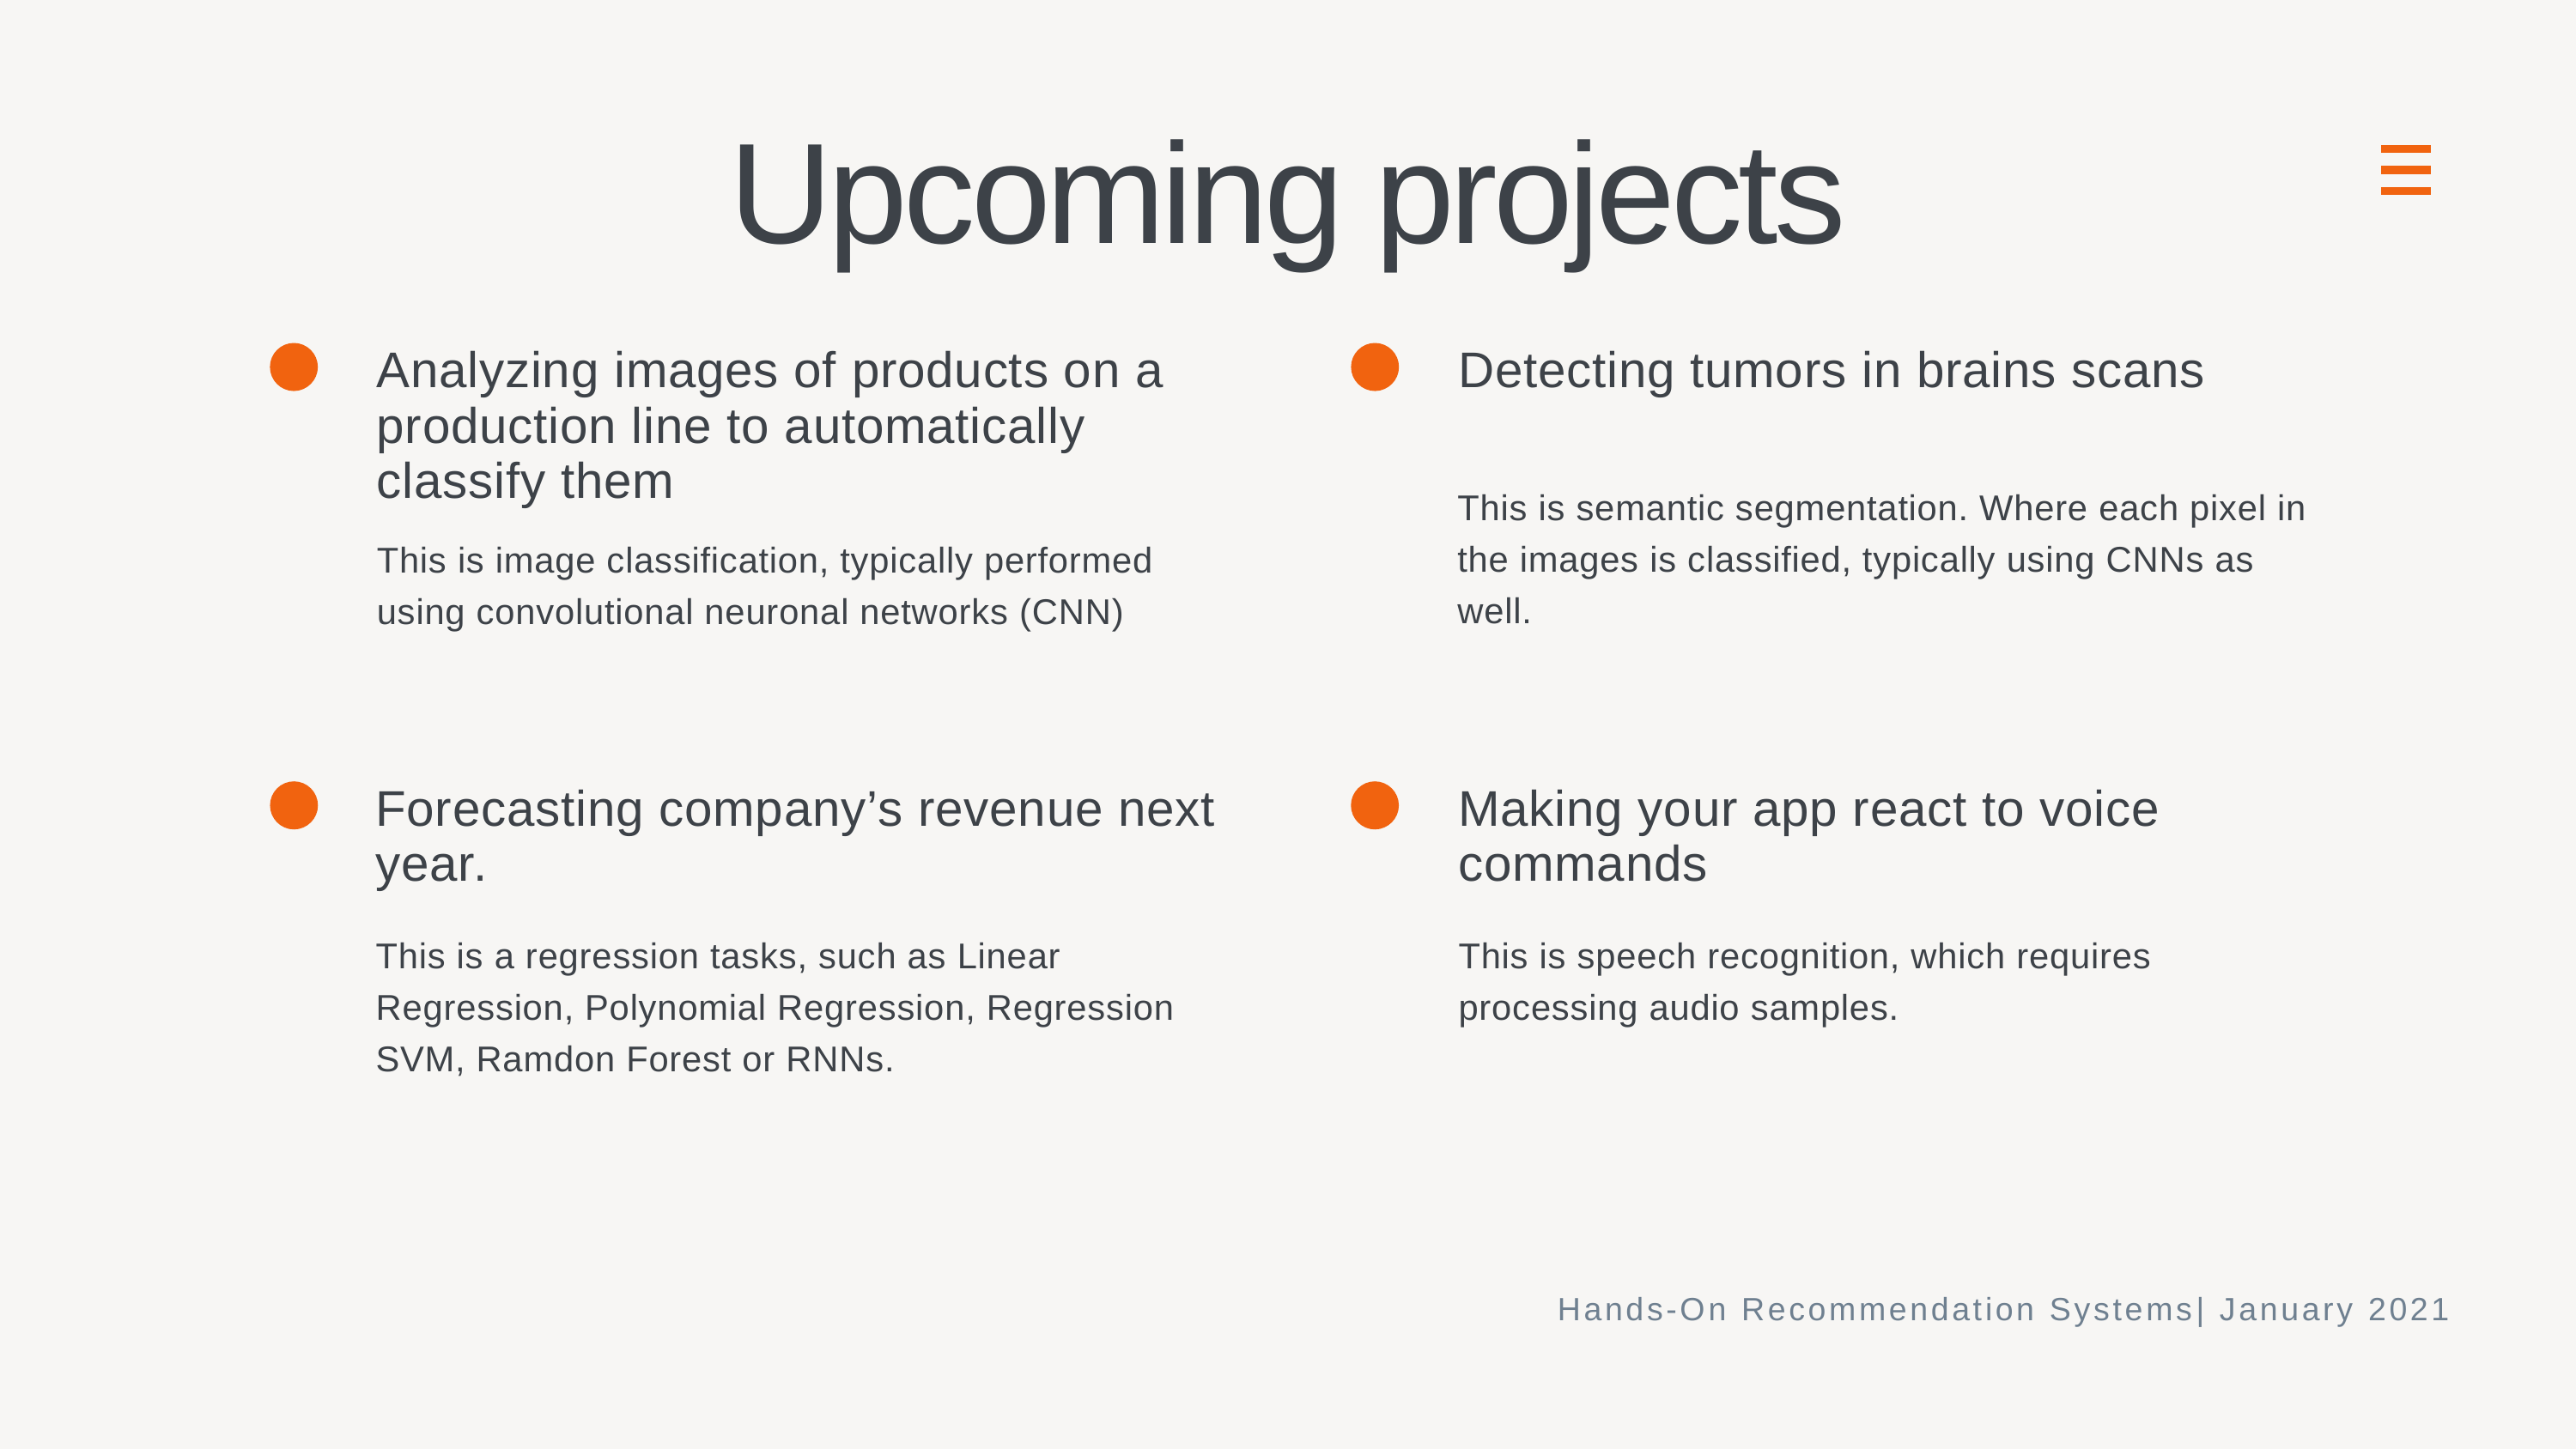

Upcoming projects

Analyzing images of products on a production line to automatically classify them
This is image classification, typically performed using convolutional neuronal networks (CNN)

Detecting tumors in brains scans
This is semantic segmentation. Where each pixel in the images is classified, typically using CNNs as well.

Forecasting company’s revenue next year.
This is a regression tasks, such as Linear Regression, Polynomial Regression, Regression SVM, Ramdon Forest or RNNs.

Making your app react to voice commands
This is speech recognition, which requires processing audio samples.
Hands-On Recommendation Systems| January 2021